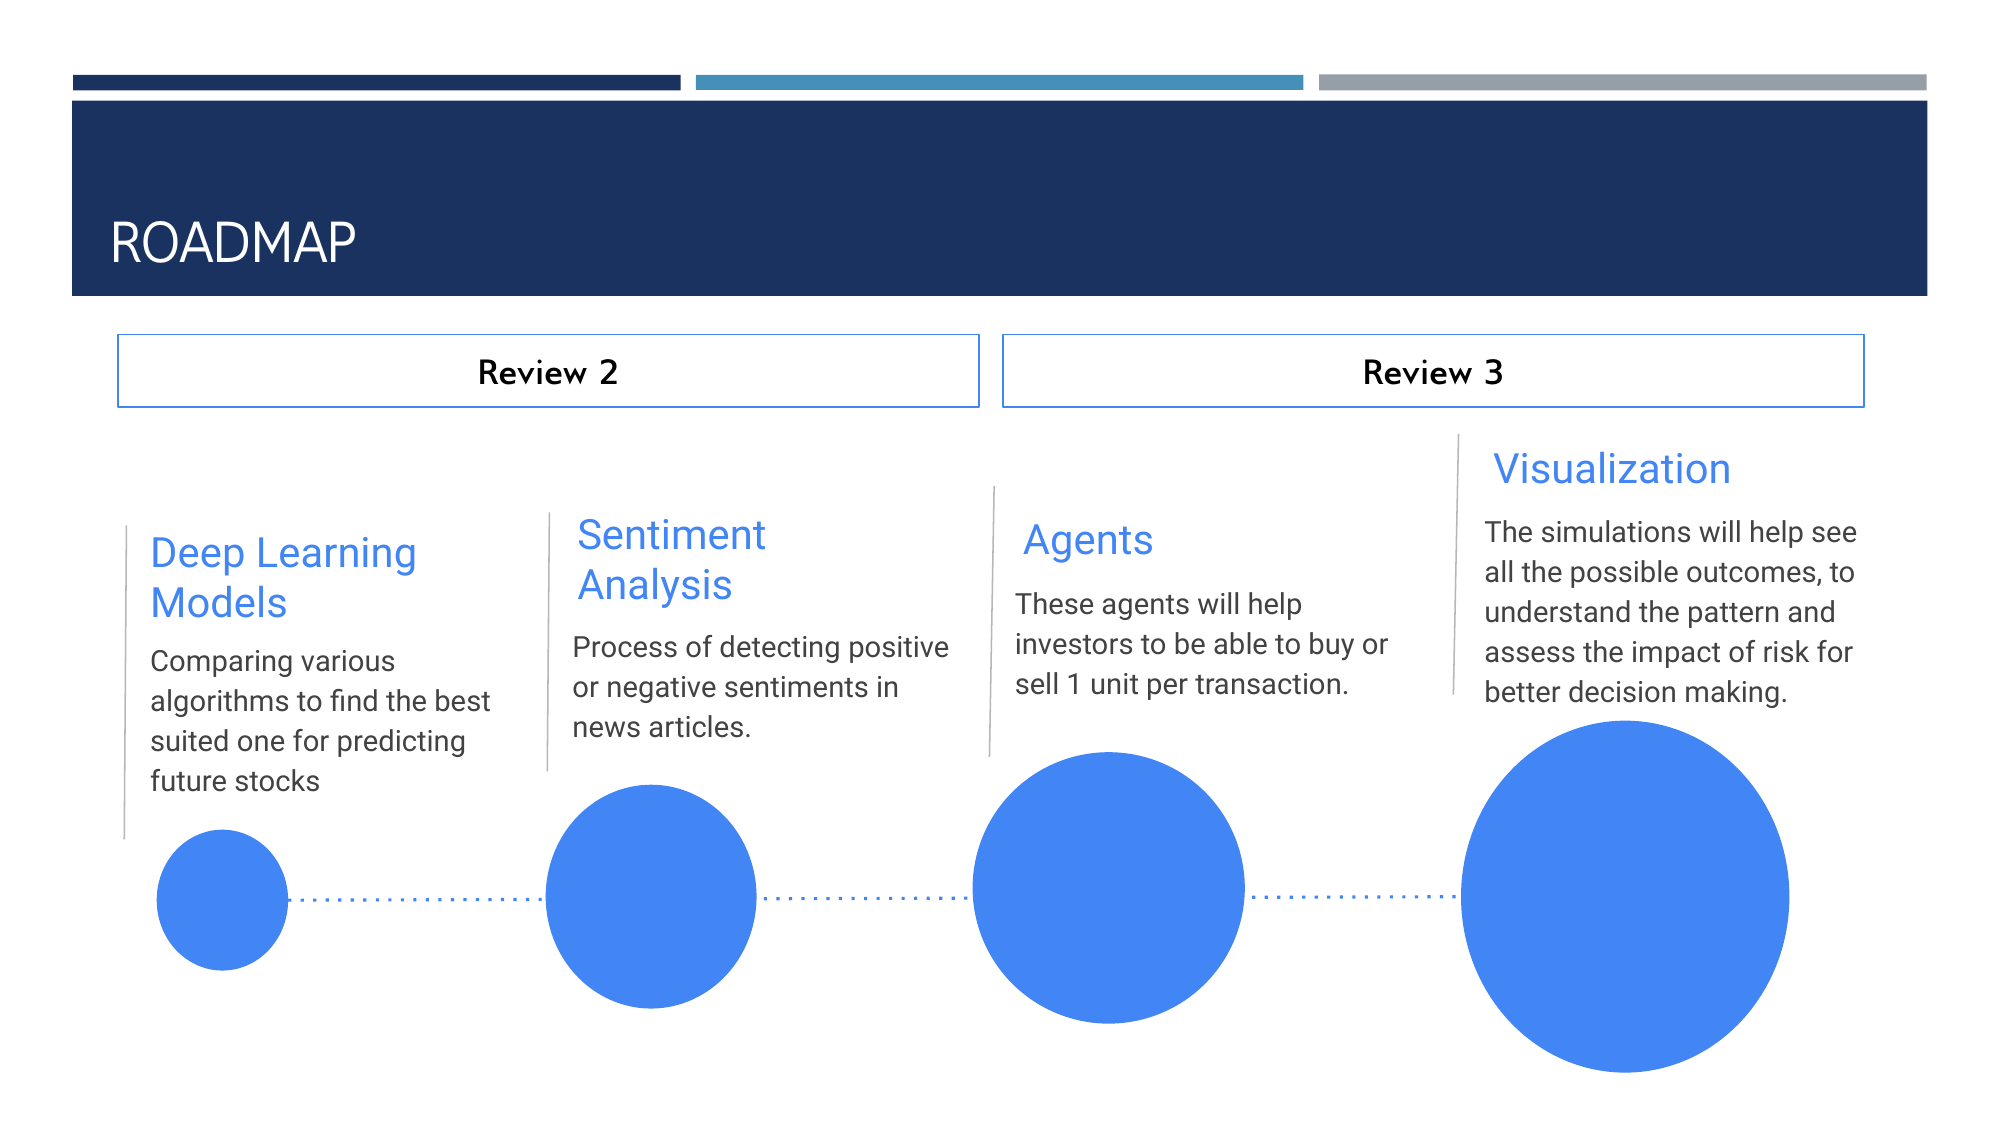

# ROADMAP

Review 2
Review 3
Visualization
The simulations will help see all the possible outcomes, to understand the pattern and assess the impact of risk for better decision making.
Agents
Sentiment
Analysis
Deep Learning Models
These agents will help investors to be able to buy or sell 1 unit per transaction.
Process of detecting positive or negative sentiments in news articles.
Comparing various algorithms to find the best suited one for predicting future stocks